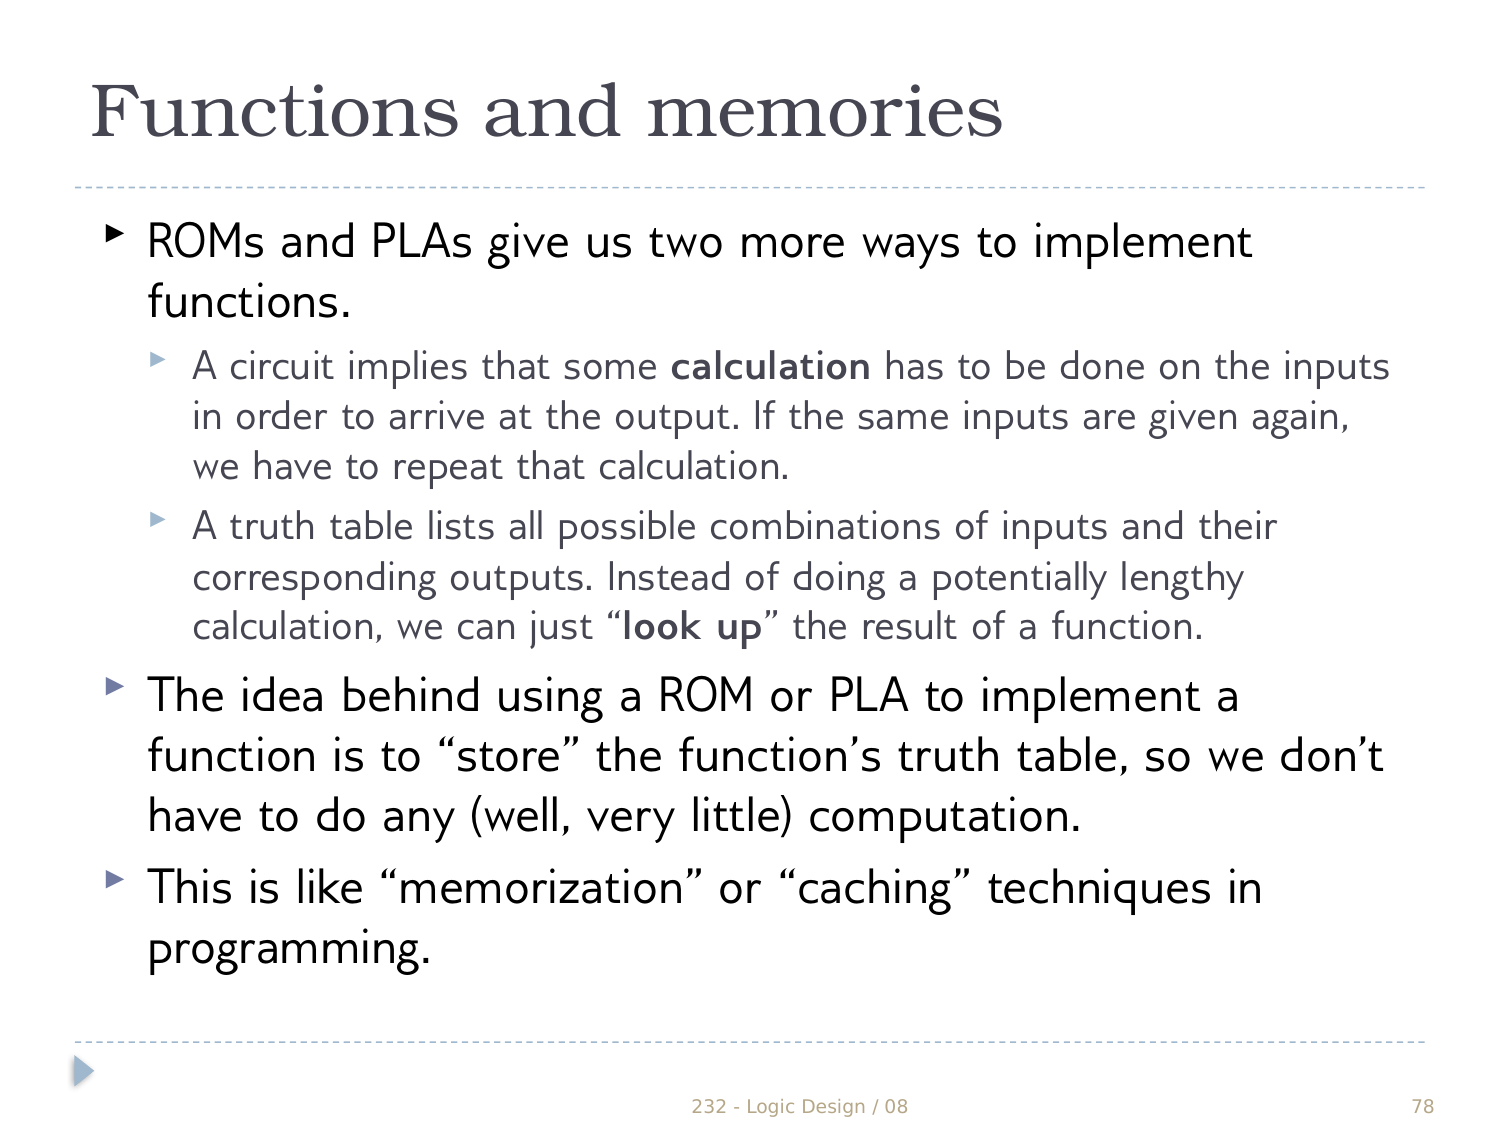

Functions and memories
ROMs and PLAs give us two more ways to implement functions.
A circuit implies that some calculation has to be done on the inputs in order to arrive at the output. If the same inputs are given again, we have to repeat that calculation.
A truth table lists all possible combinations of inputs and their corresponding outputs. Instead of doing a potentially lengthy calculation, we can just “look up” the result of a function.
The idea behind using a ROM or PLA to implement a function is to “store” the function’s truth table, so we don’t have to do any (well, very little) computation.
This is like “memorization” or “caching” techniques in programming.

232 - Logic Design / 08
78